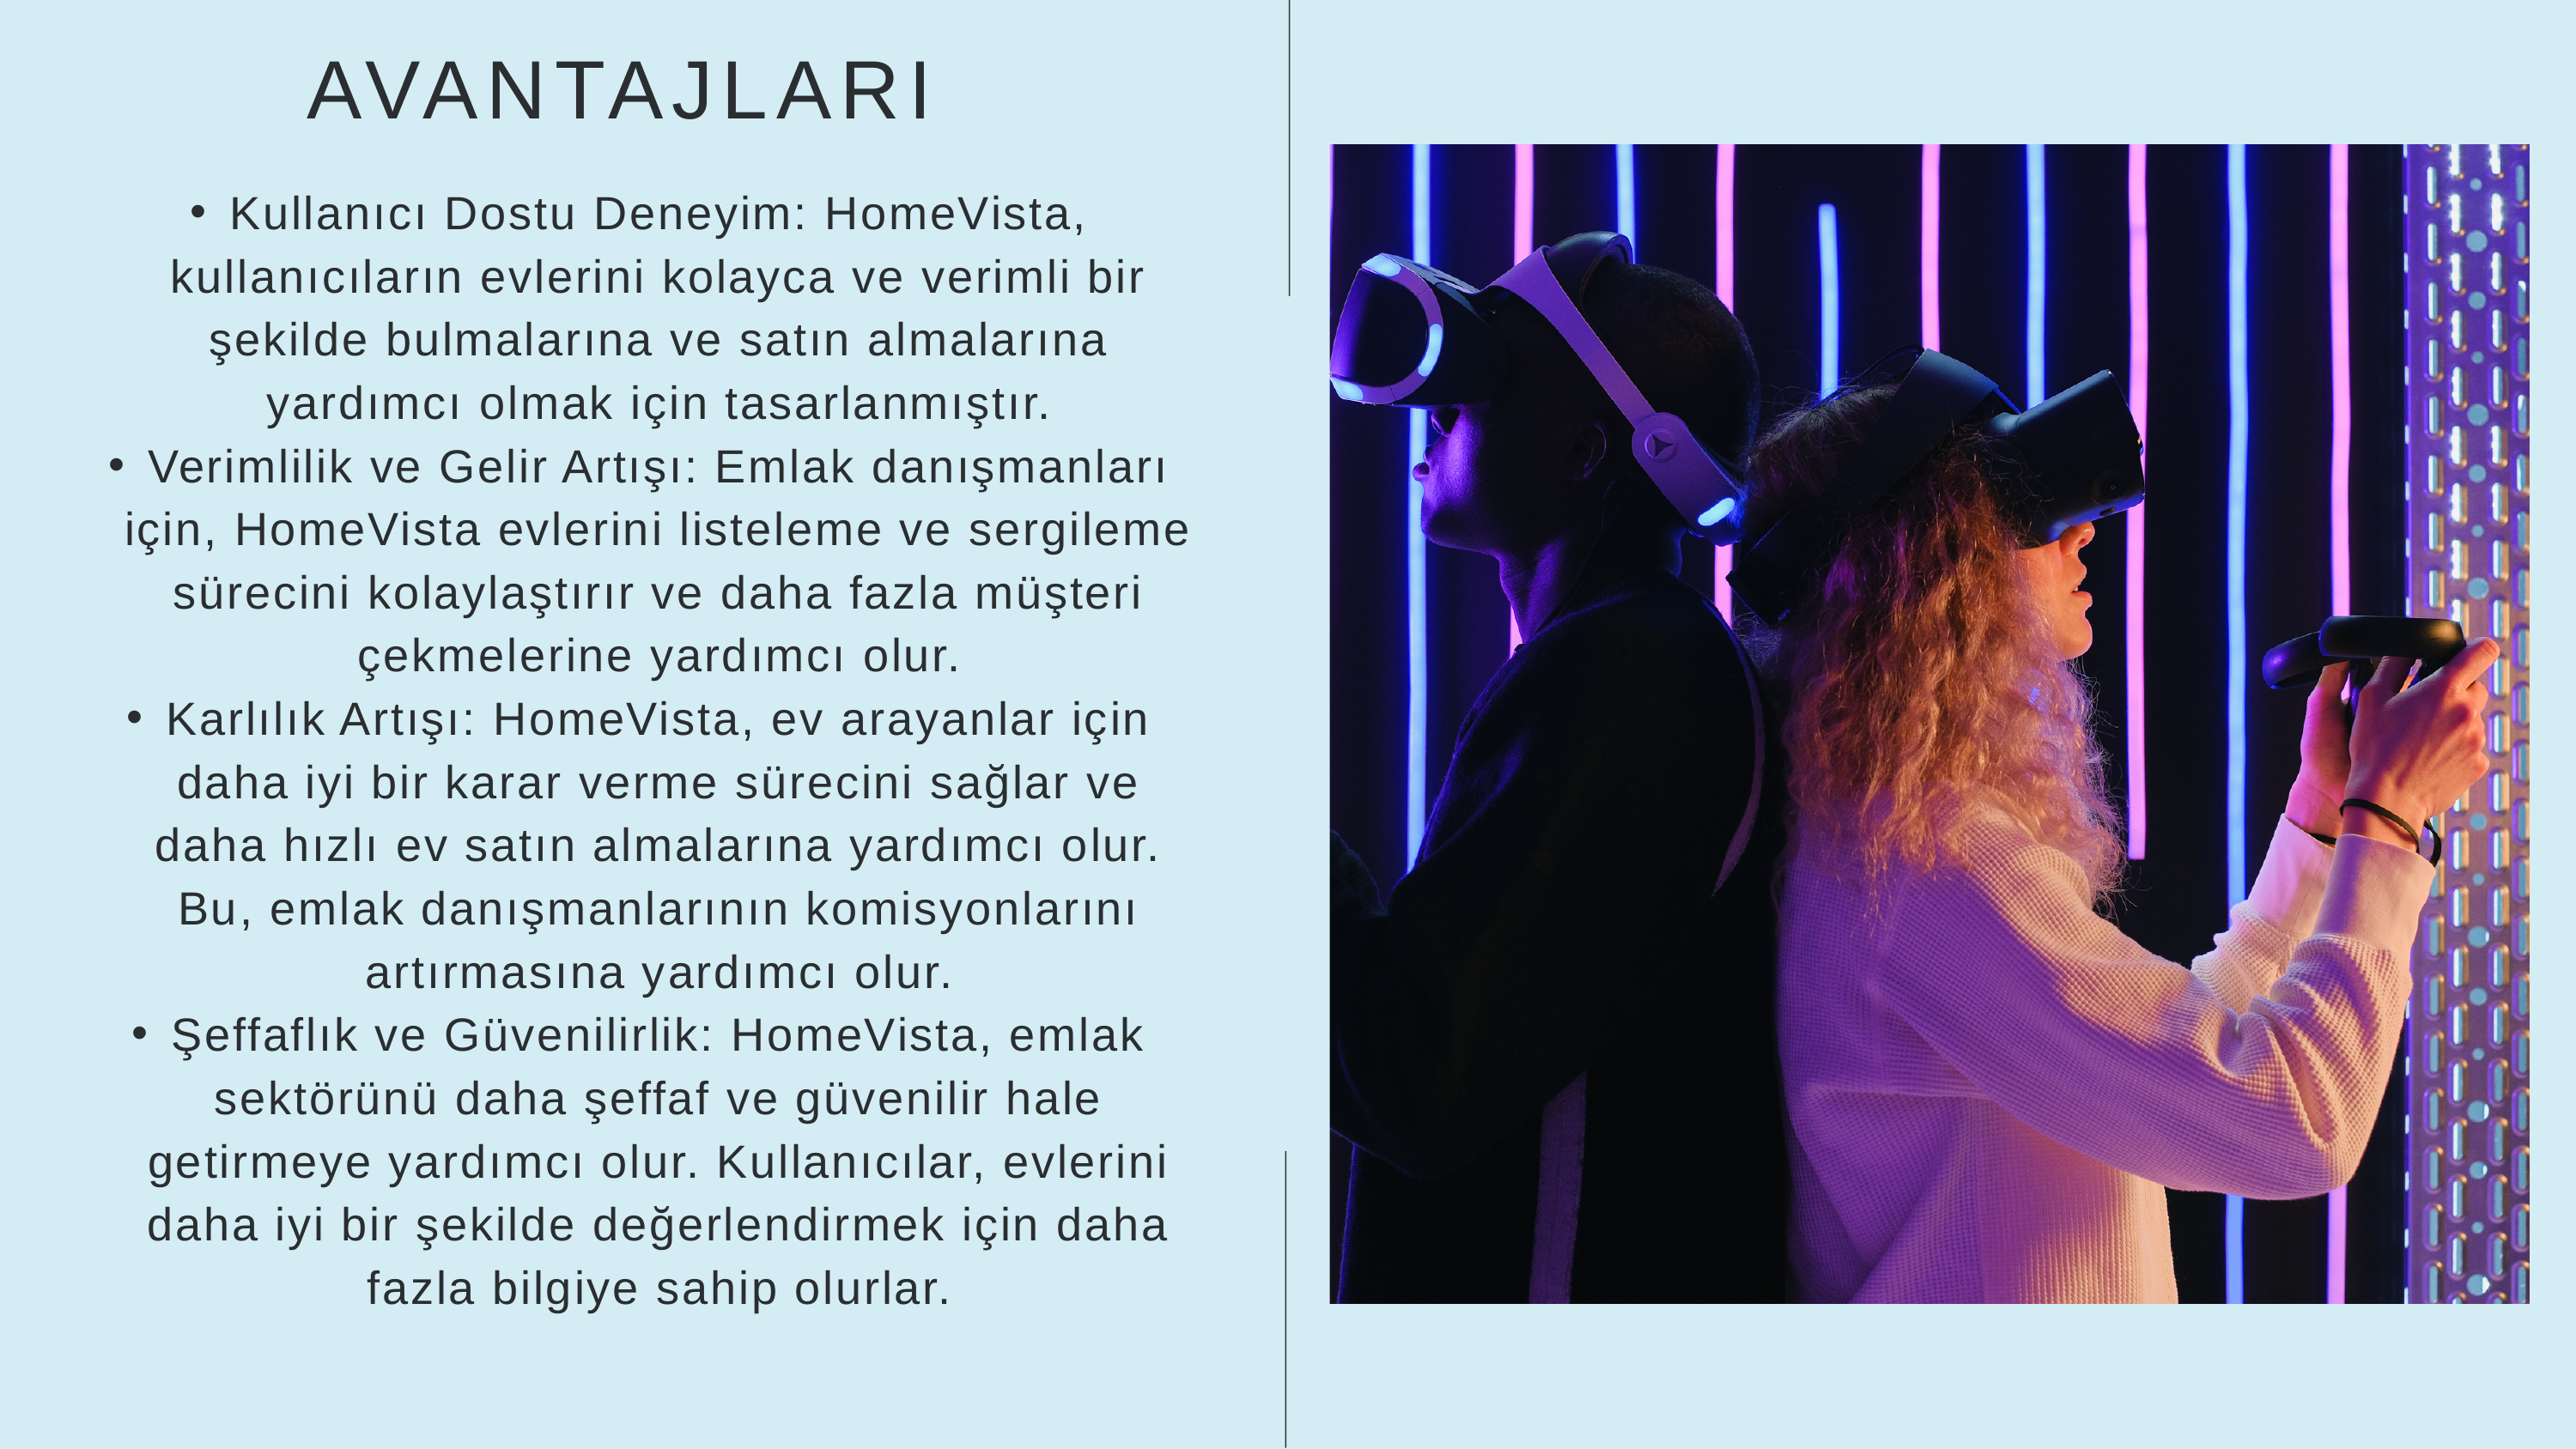

AVANTAJLARI

Kullanıcı Dostu Deneyim: HomeVista, kullanıcıların evlerini kolayca ve verimli bir şekilde bulmalarına ve satın almalarına yardımcı olmak için tasarlanmıştır.
Verimlilik ve Gelir Artışı: Emlak danışmanları için, HomeVista evlerini listeleme ve sergileme sürecini kolaylaştırır ve daha fazla müşteri çekmelerine yardımcı olur.
Karlılık Artışı: HomeVista, ev arayanlar için daha iyi bir karar verme sürecini sağlar ve daha hızlı ev satın almalarına yardımcı olur. Bu, emlak danışmanlarının komisyonlarını artırmasına yardımcı olur.
Şeffaflık ve Güvenilirlik: HomeVista, emlak sektörünü daha şeffaf ve güvenilir hale getirmeye yardımcı olur. Kullanıcılar, evlerini daha iyi bir şekilde değerlendirmek için daha fazla bilgiye sahip olurlar.